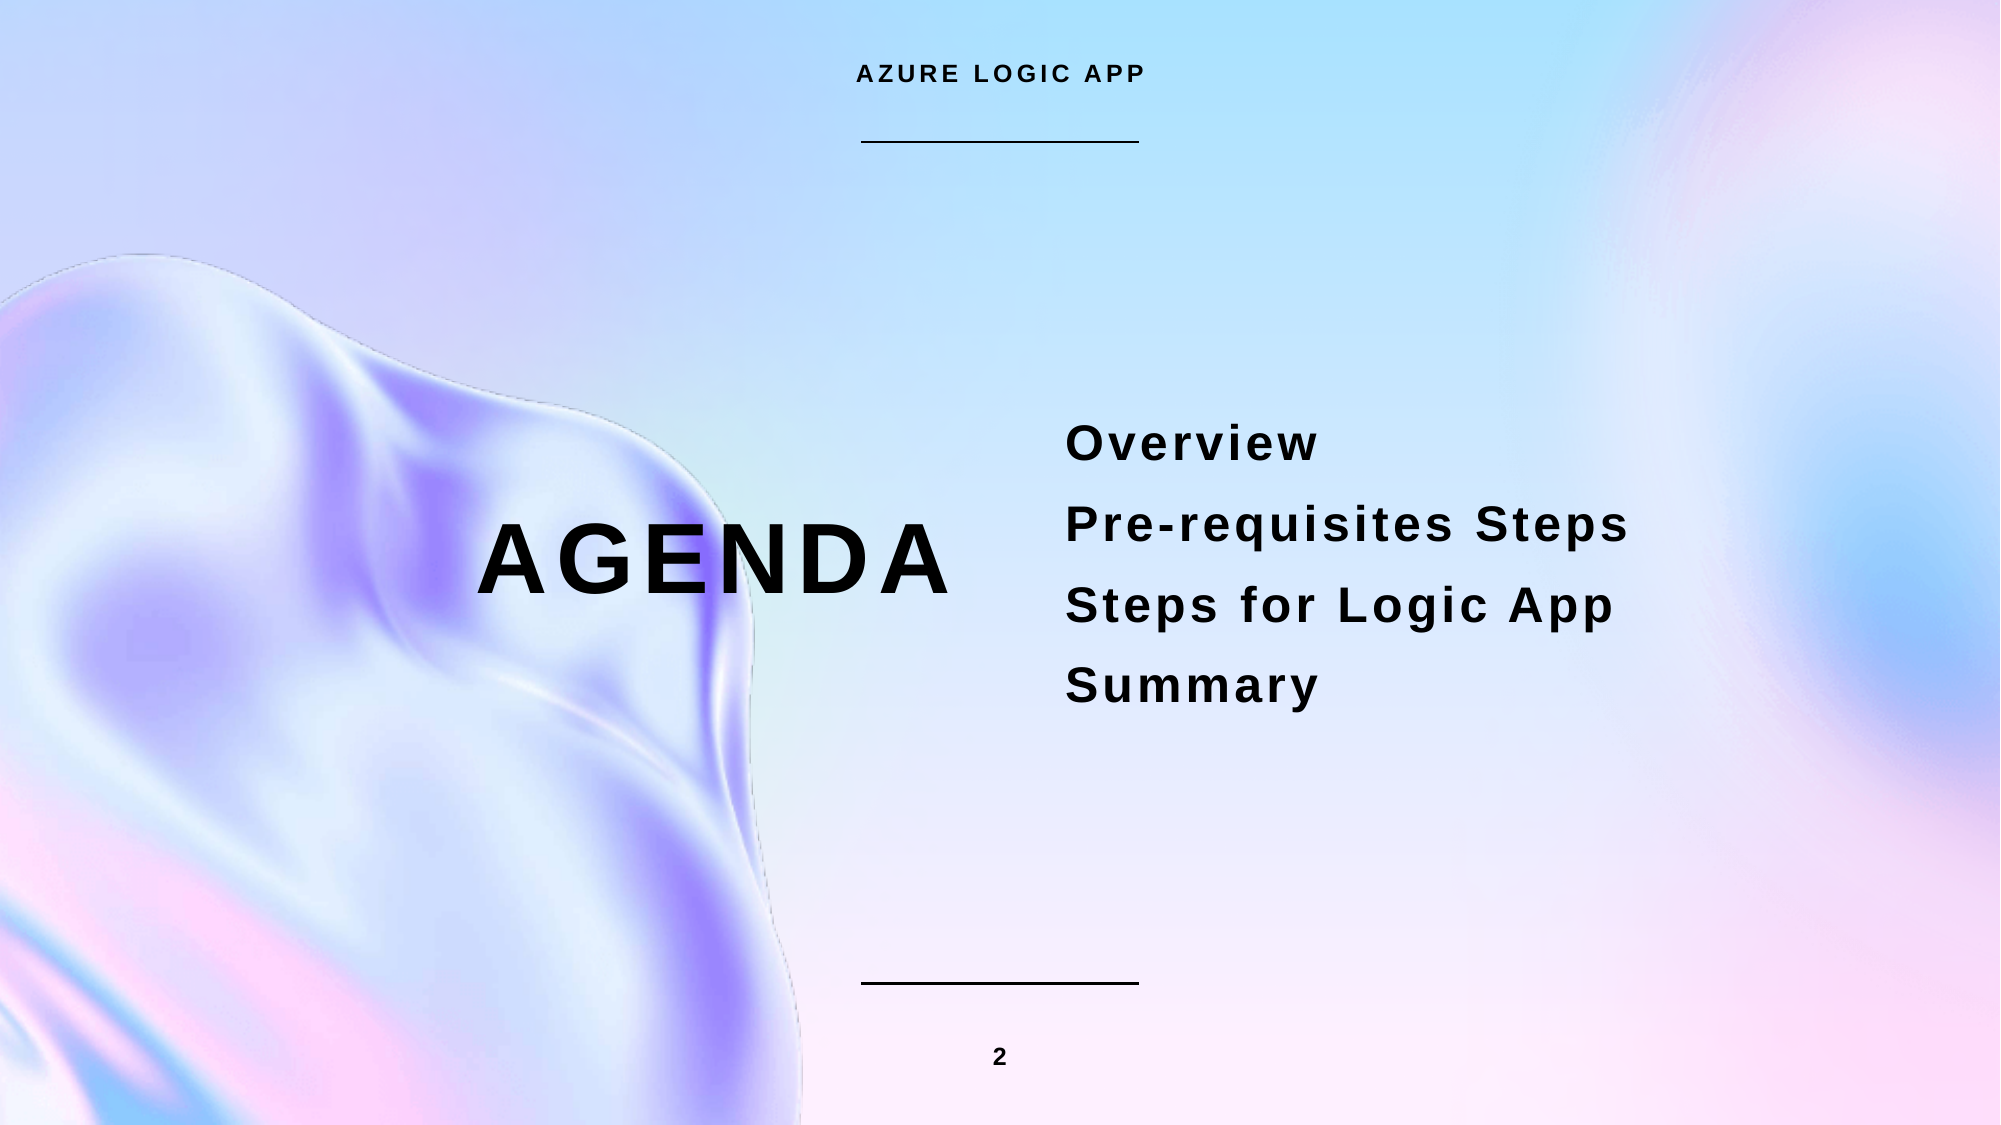

AZURE LOGIC APP
Overview
Pre-requisites Steps
Steps for Logic App
Summary
# AGENDA
2